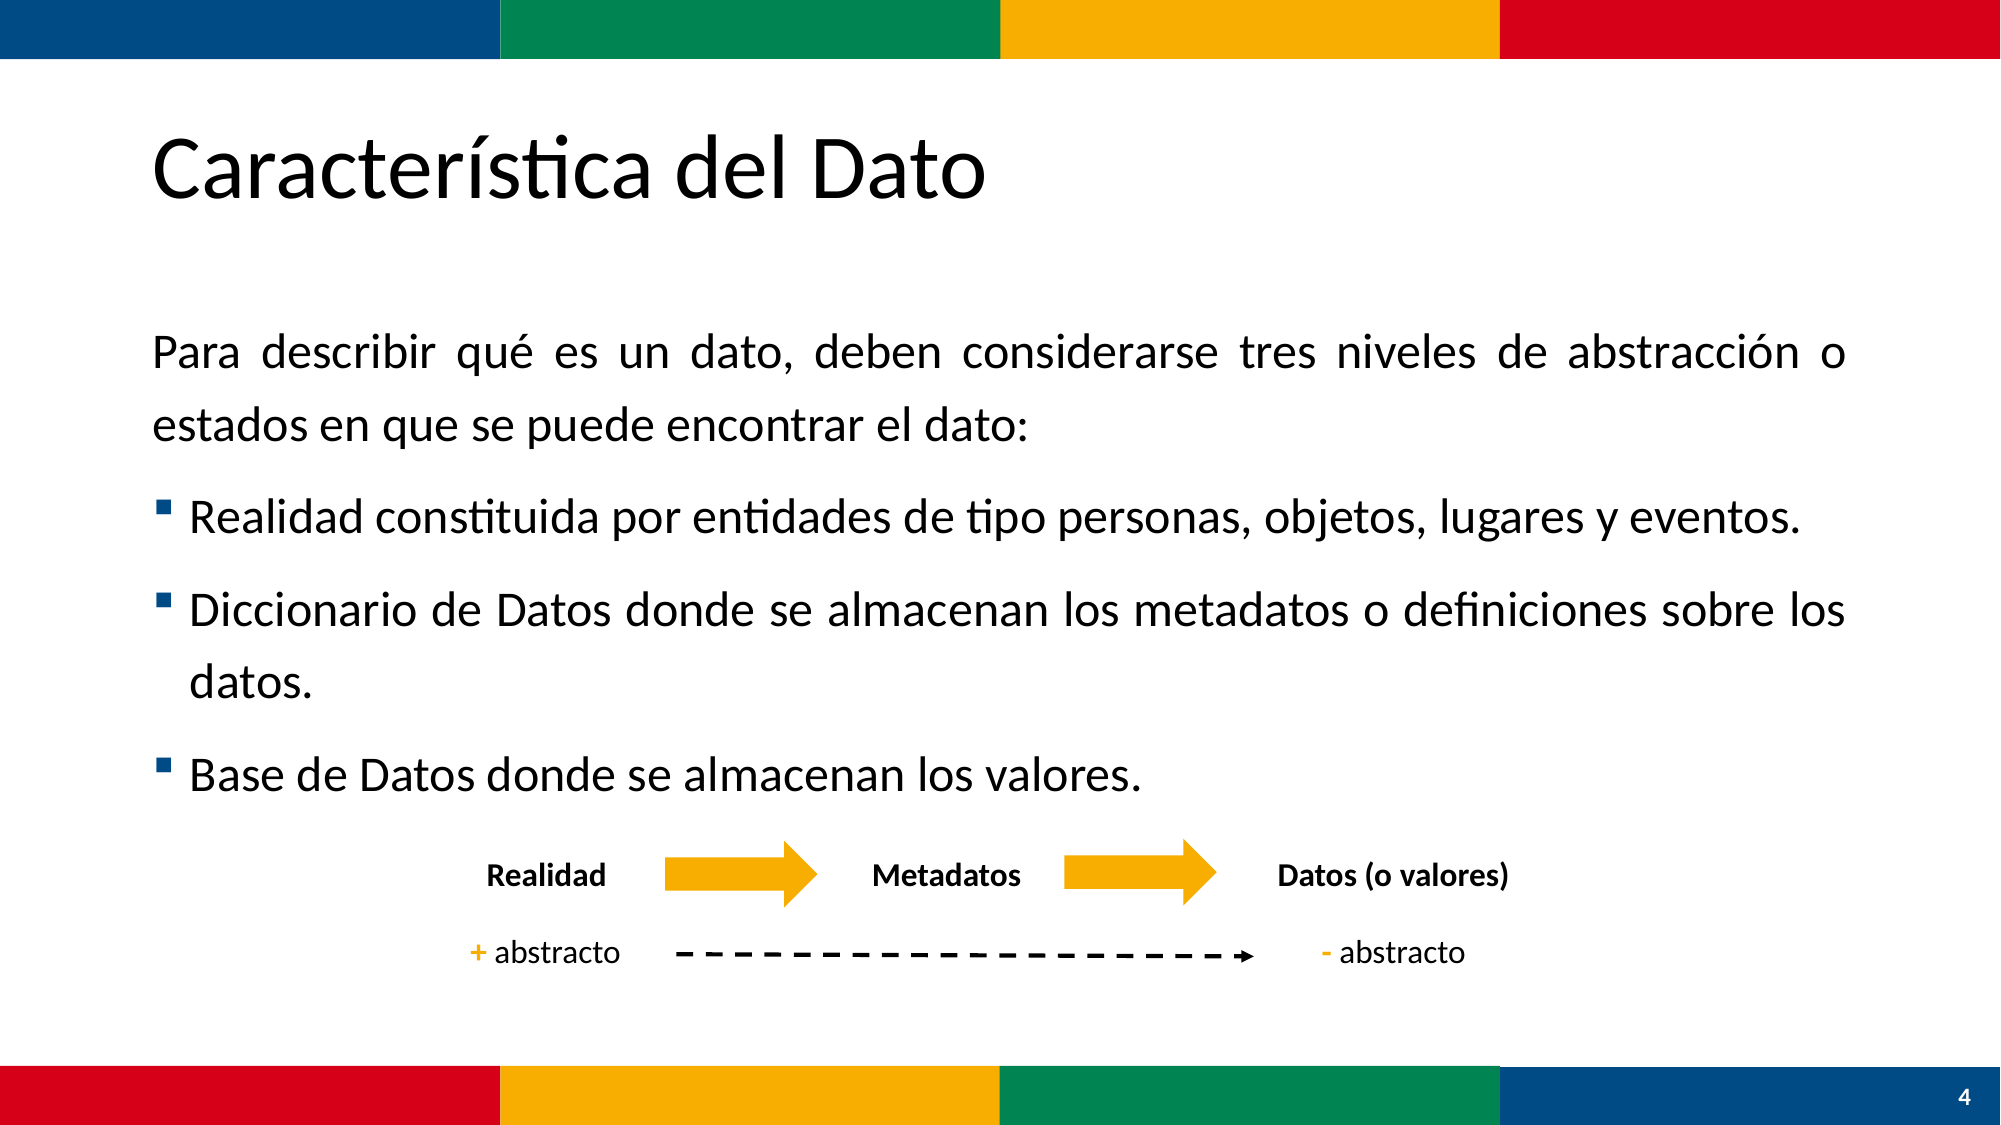

# Característica del Dato
Para describir qué es un dato, deben considerarse tres niveles de abstracción o estados en que se puede encontrar el dato:
Realidad constituida por entidades de tipo personas, objetos, lugares y eventos.
Diccionario de Datos donde se almacenan los metadatos o definiciones sobre los datos.
Base de Datos donde se almacenan los valores.

Realidad
Metadatos
Datos (o valores)
+ abstracto
- abstracto
4